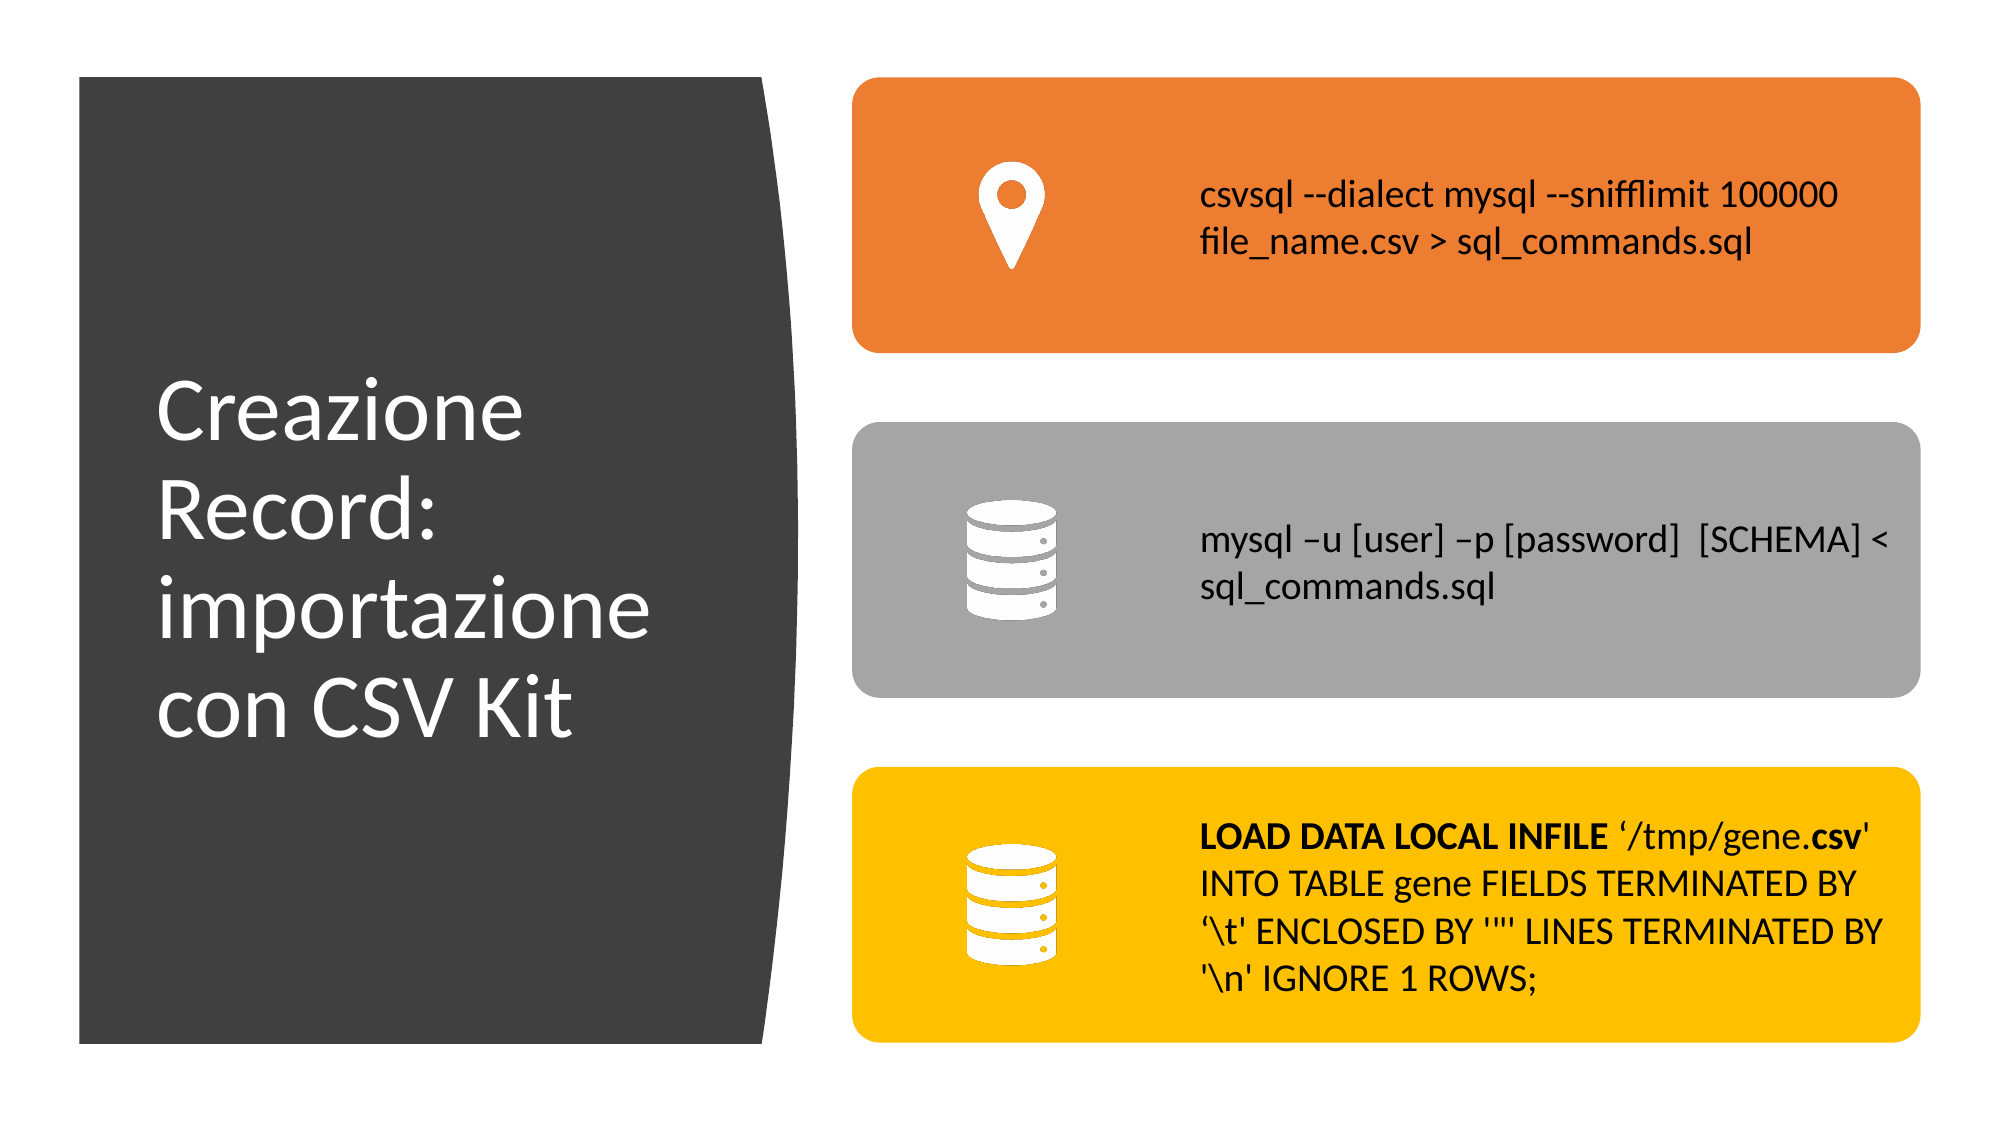

csvsql --dialect mysql --snifflimit 100000 file_name.csv > sql_commands.sql
mysql –u [user] –p [password]  [SCHEMA] < sql_commands.sql
LOAD DATA LOCAL INFILE ‘/tmp/gene.csv' INTO TABLE gene FIELDS TERMINATED BY ‘\t' ENCLOSED BY '"' LINES TERMINATED BY '\n' IGNORE 1 ROWS;

# Creazione Record: importazione con CSV Kit